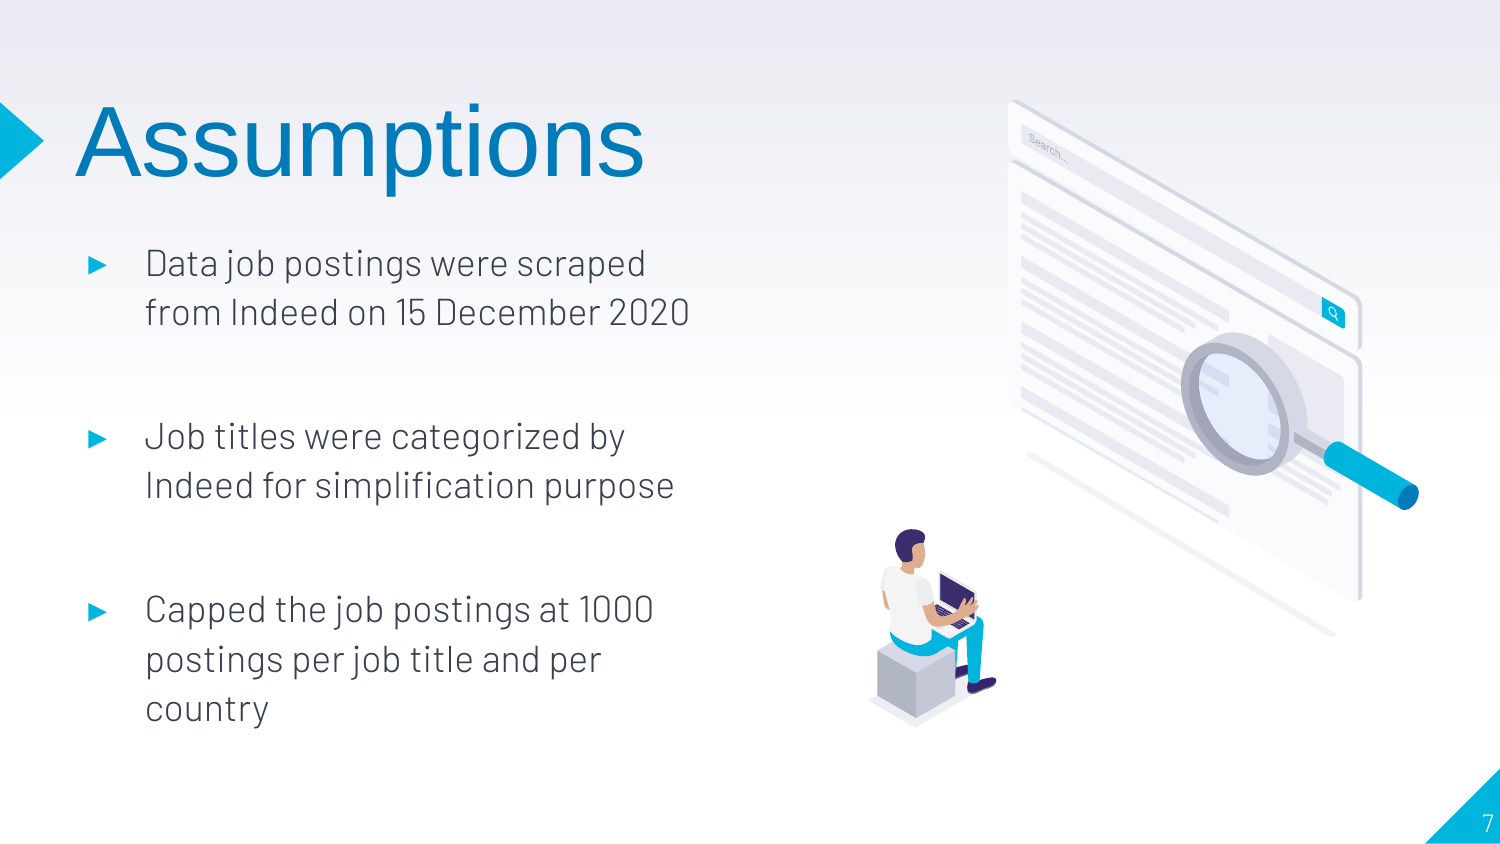

# Assumptions

Data job postings were scraped from Indeed on 15 December 2020

Job titles were categorized by Indeed for simplification purpose

Capped the job postings at 1000 postings per job title and per country

7